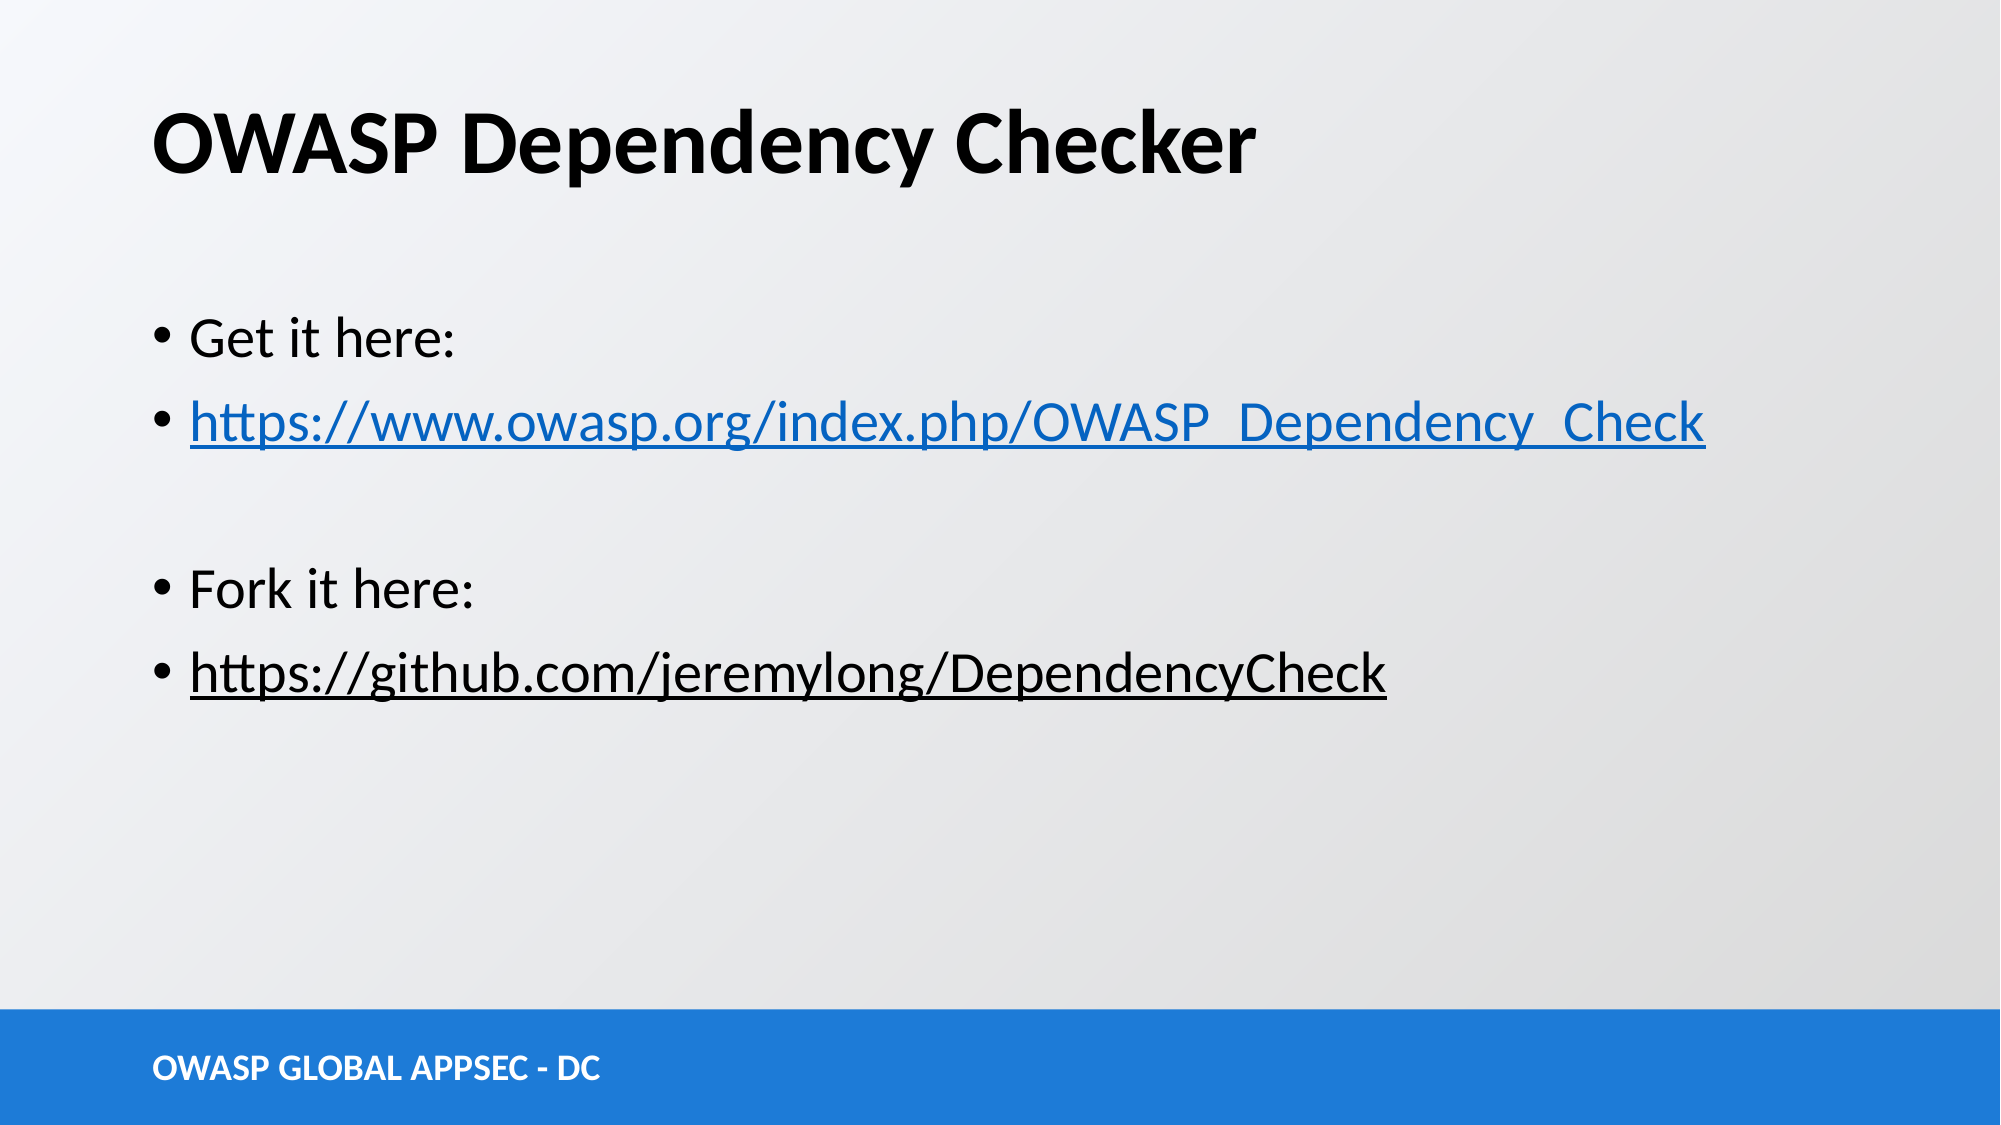

# OWASP Dependency Checker
Get it here:
https://www.owasp.org/index.php/OWASP_Dependency_Check

Fork it here:
https://github.com/jeremylong/DependencyCheck